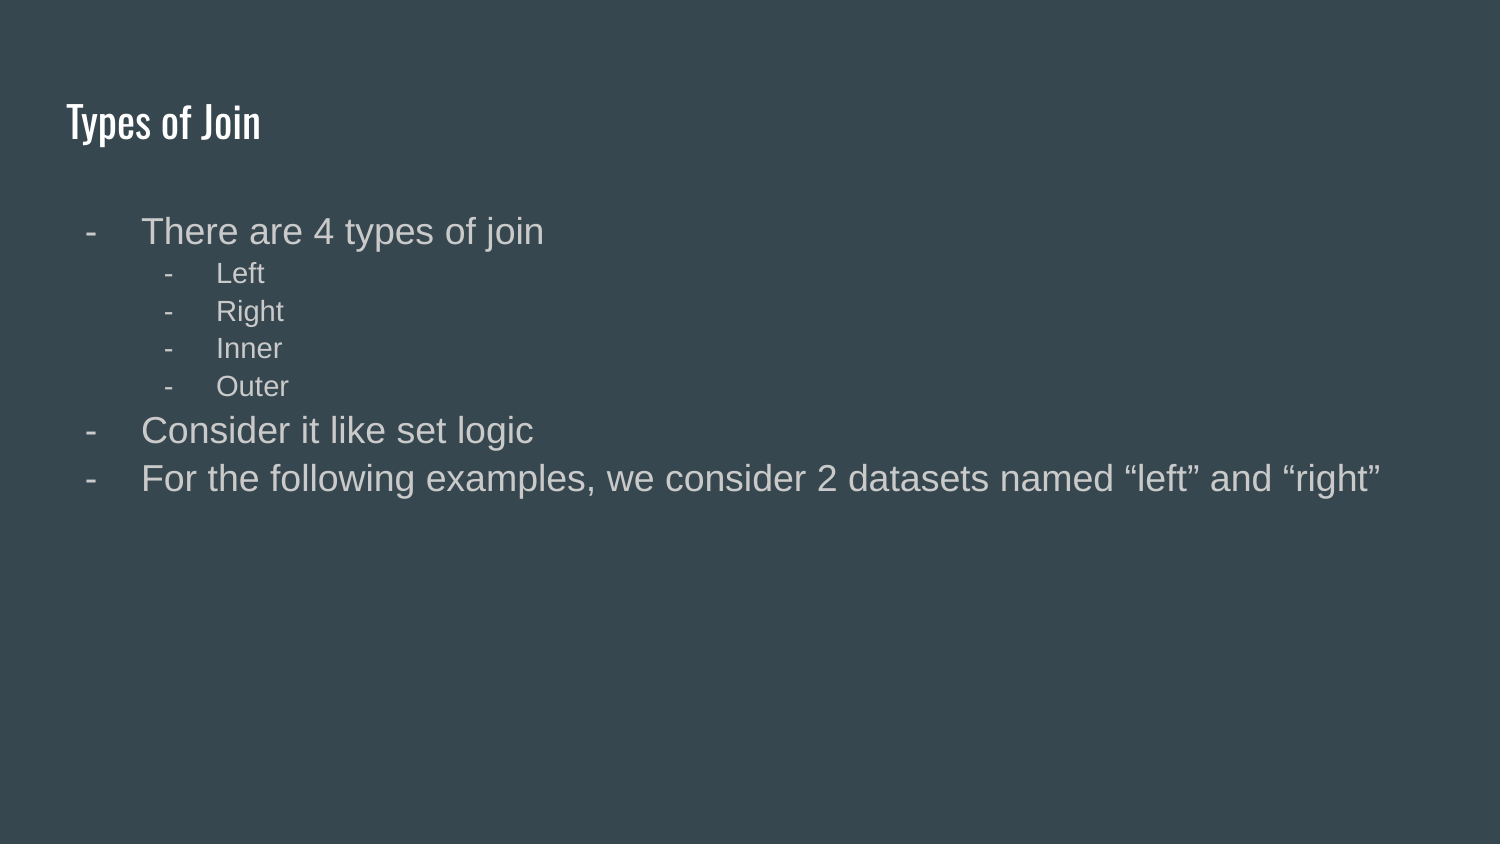

# Types of Join
There are 4 types of join
Left
Right
Inner
Outer
Consider it like set logic
For the following examples, we consider 2 datasets named “left” and “right”